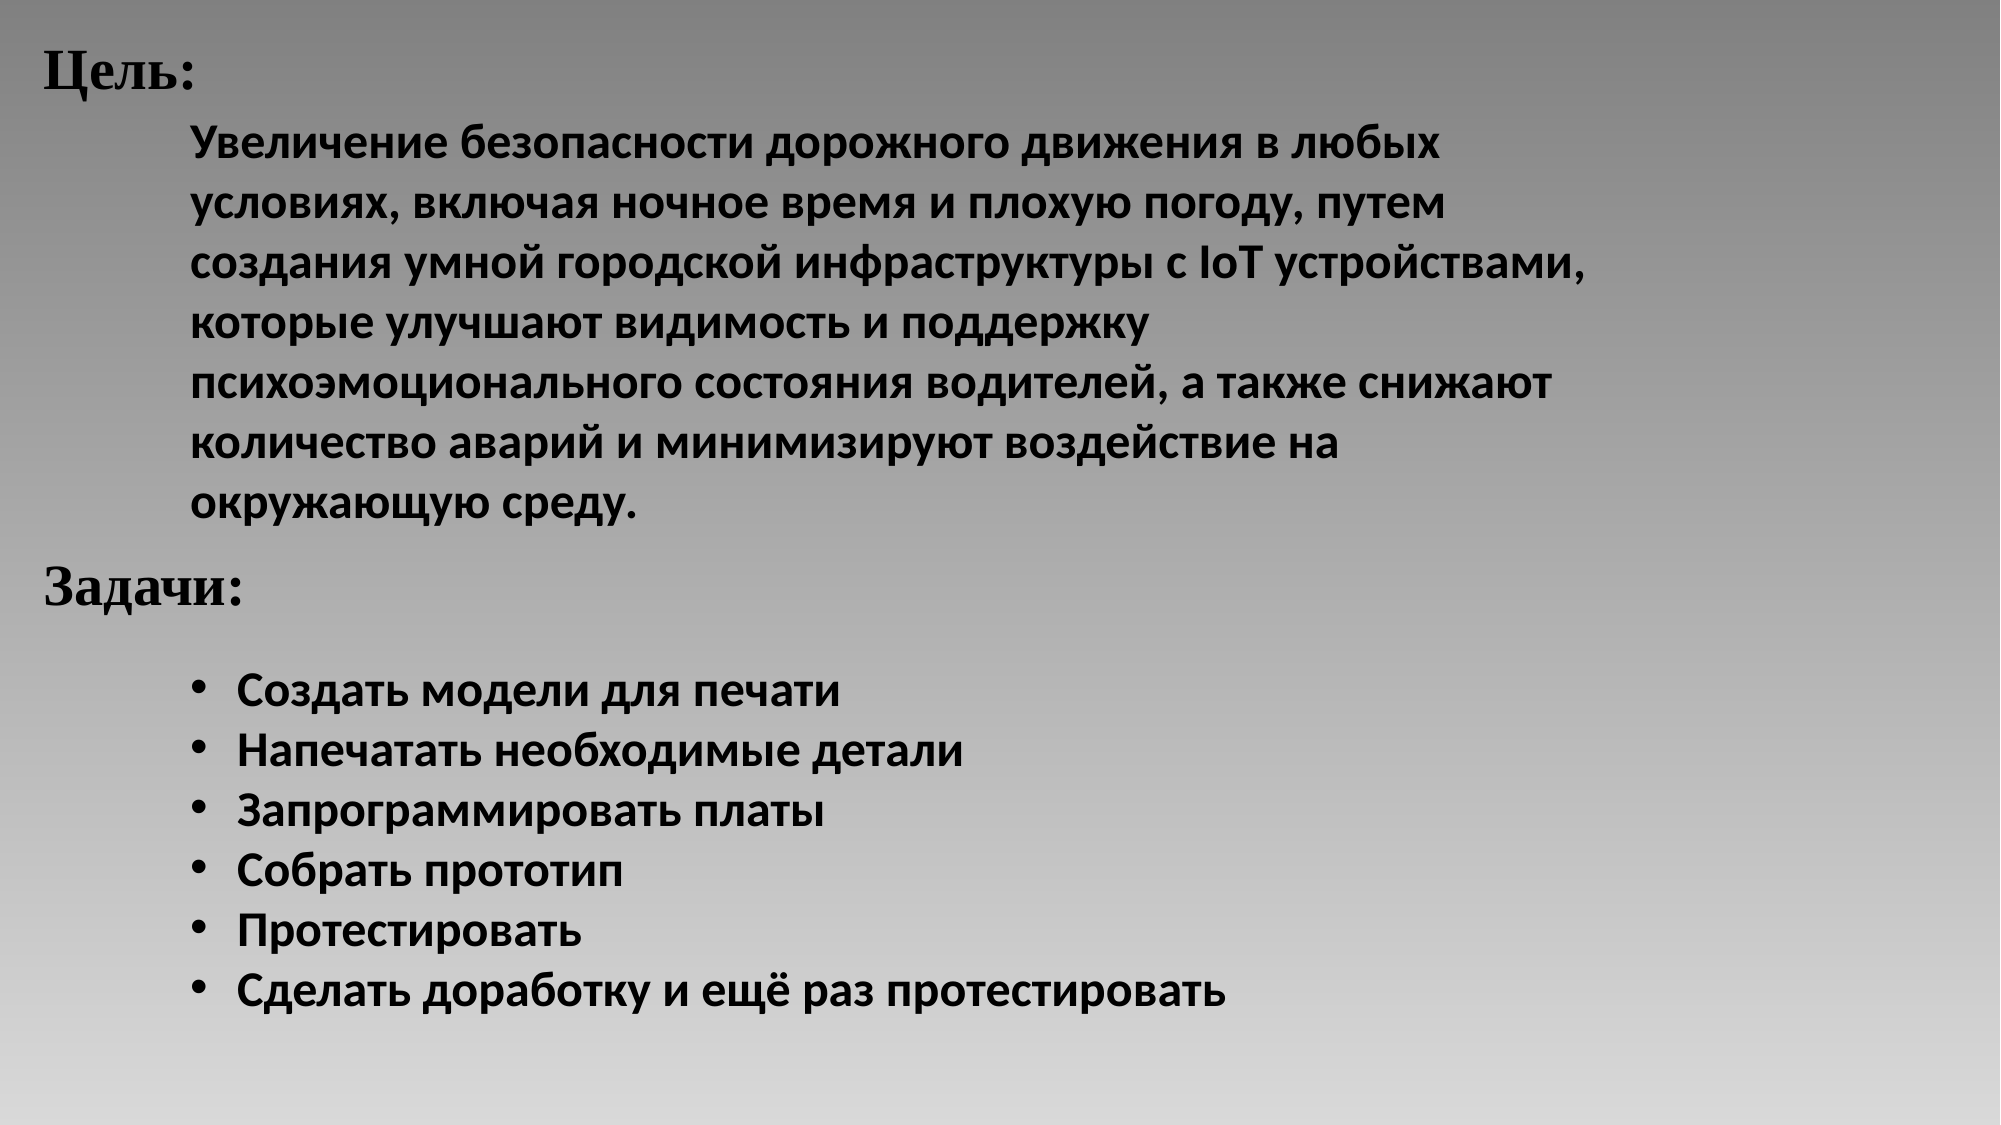

Цель:
Увеличение безопасности дорожного движения в любых условиях, включая ночное время и плохую погоду, путем создания умной городской инфраструктуры с IoT устройствами, которые улучшают видимость и поддержку психоэмоционального состояния водителей, а также снижают количество аварий и минимизируют воздействие на окружающую среду.
Задачи:
Создать модели для печати
Напечатать необходимые детали
Запрограммировать платы
Собрать прототип
Протестировать
Сделать доработку и ещё раз протестировать